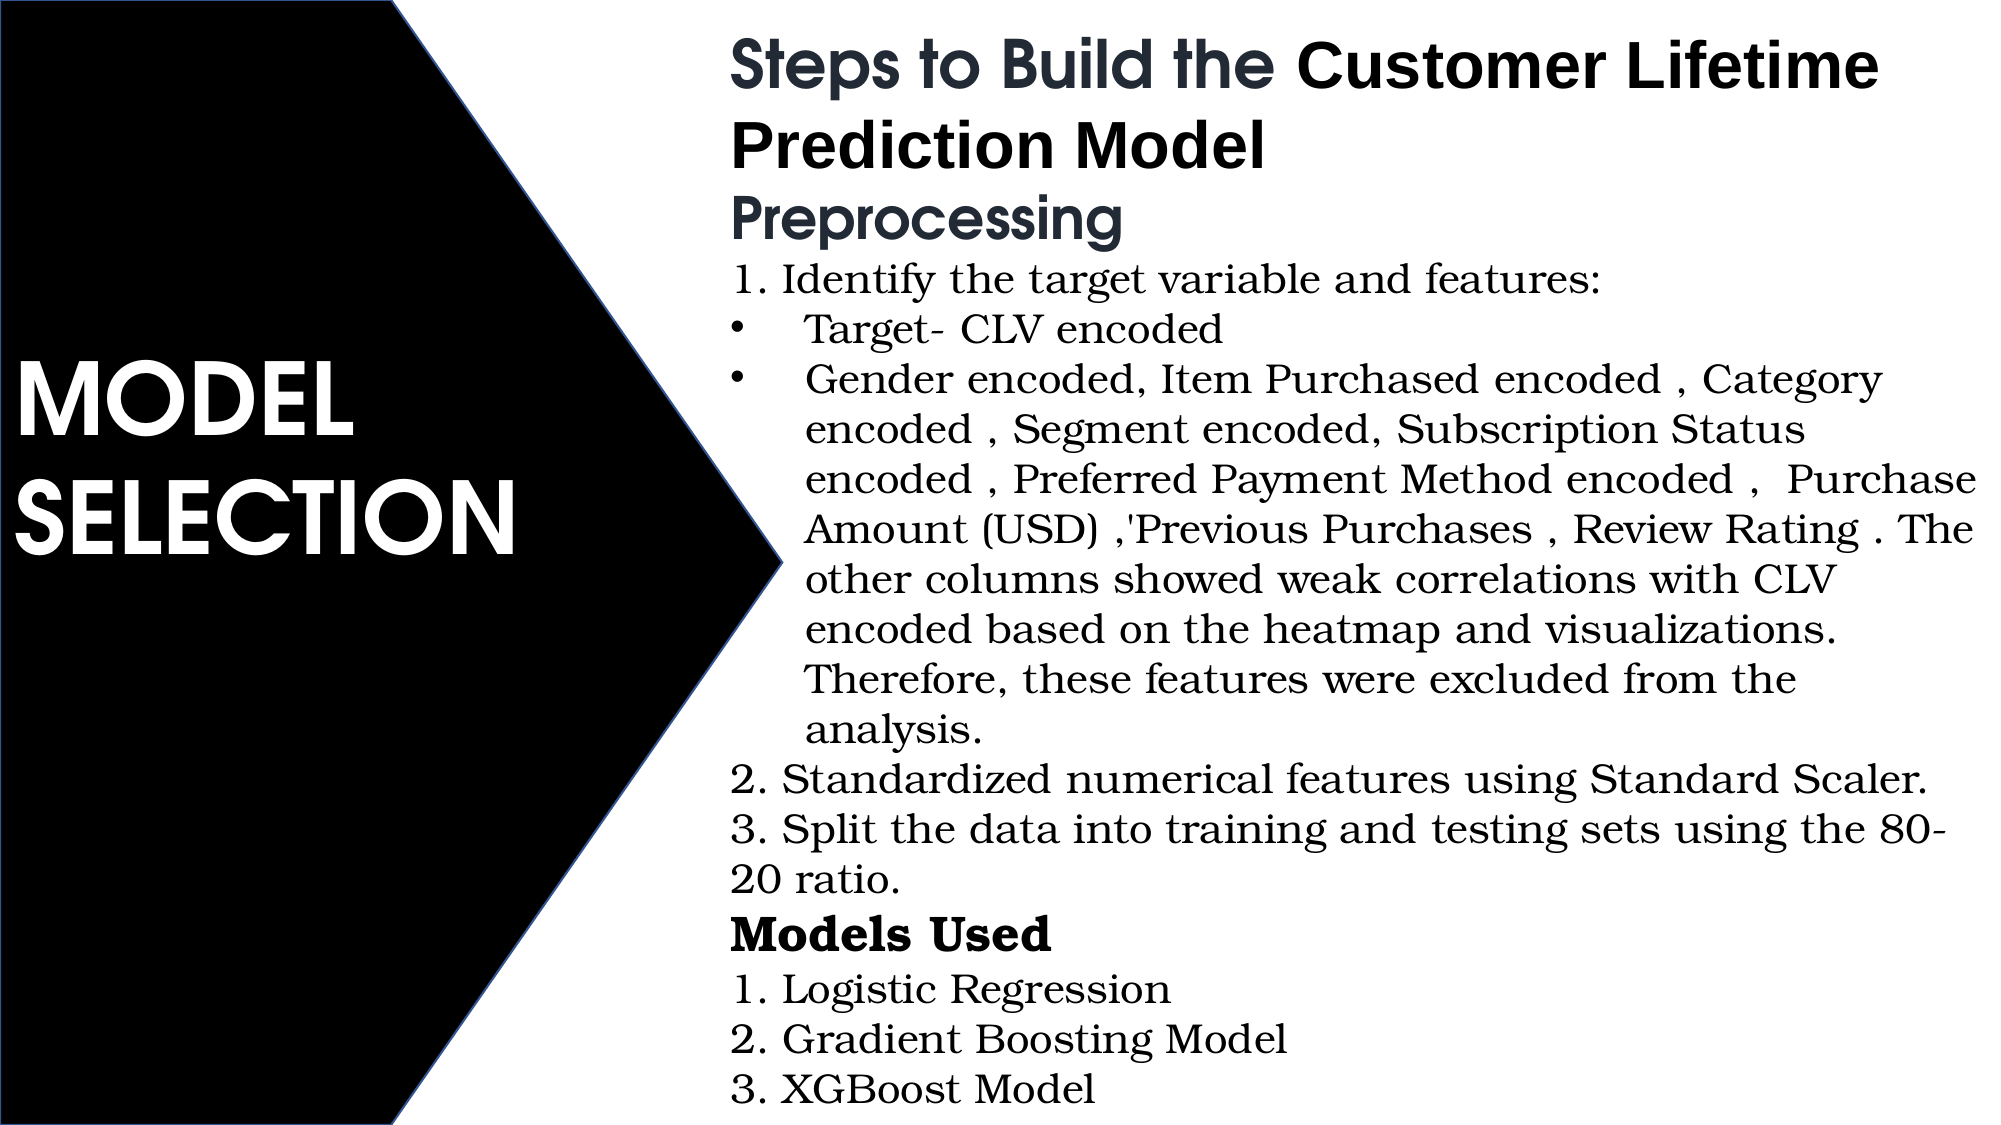

Steps to Build the Customer Lifetime Prediction Model
Preprocessing
1. Identify the target variable and features:
Target- CLV encoded
Gender encoded, Item Purchased encoded , Category encoded , Segment encoded, Subscription Status encoded , Preferred Payment Method encoded ,  Purchase Amount (USD) ,'Previous Purchases , Review Rating . The other columns showed weak correlations with CLV encoded based on the heatmap and visualizations. Therefore, these features were excluded from the analysis.
2. Standardized numerical features using Standard Scaler.
3. Split the data into training and testing sets using the 80-20 ratio.
Models Used
1. Logistic Regression
2. Gradient Boosting Model
3. XGBoost Model

MODEL
SELECTION